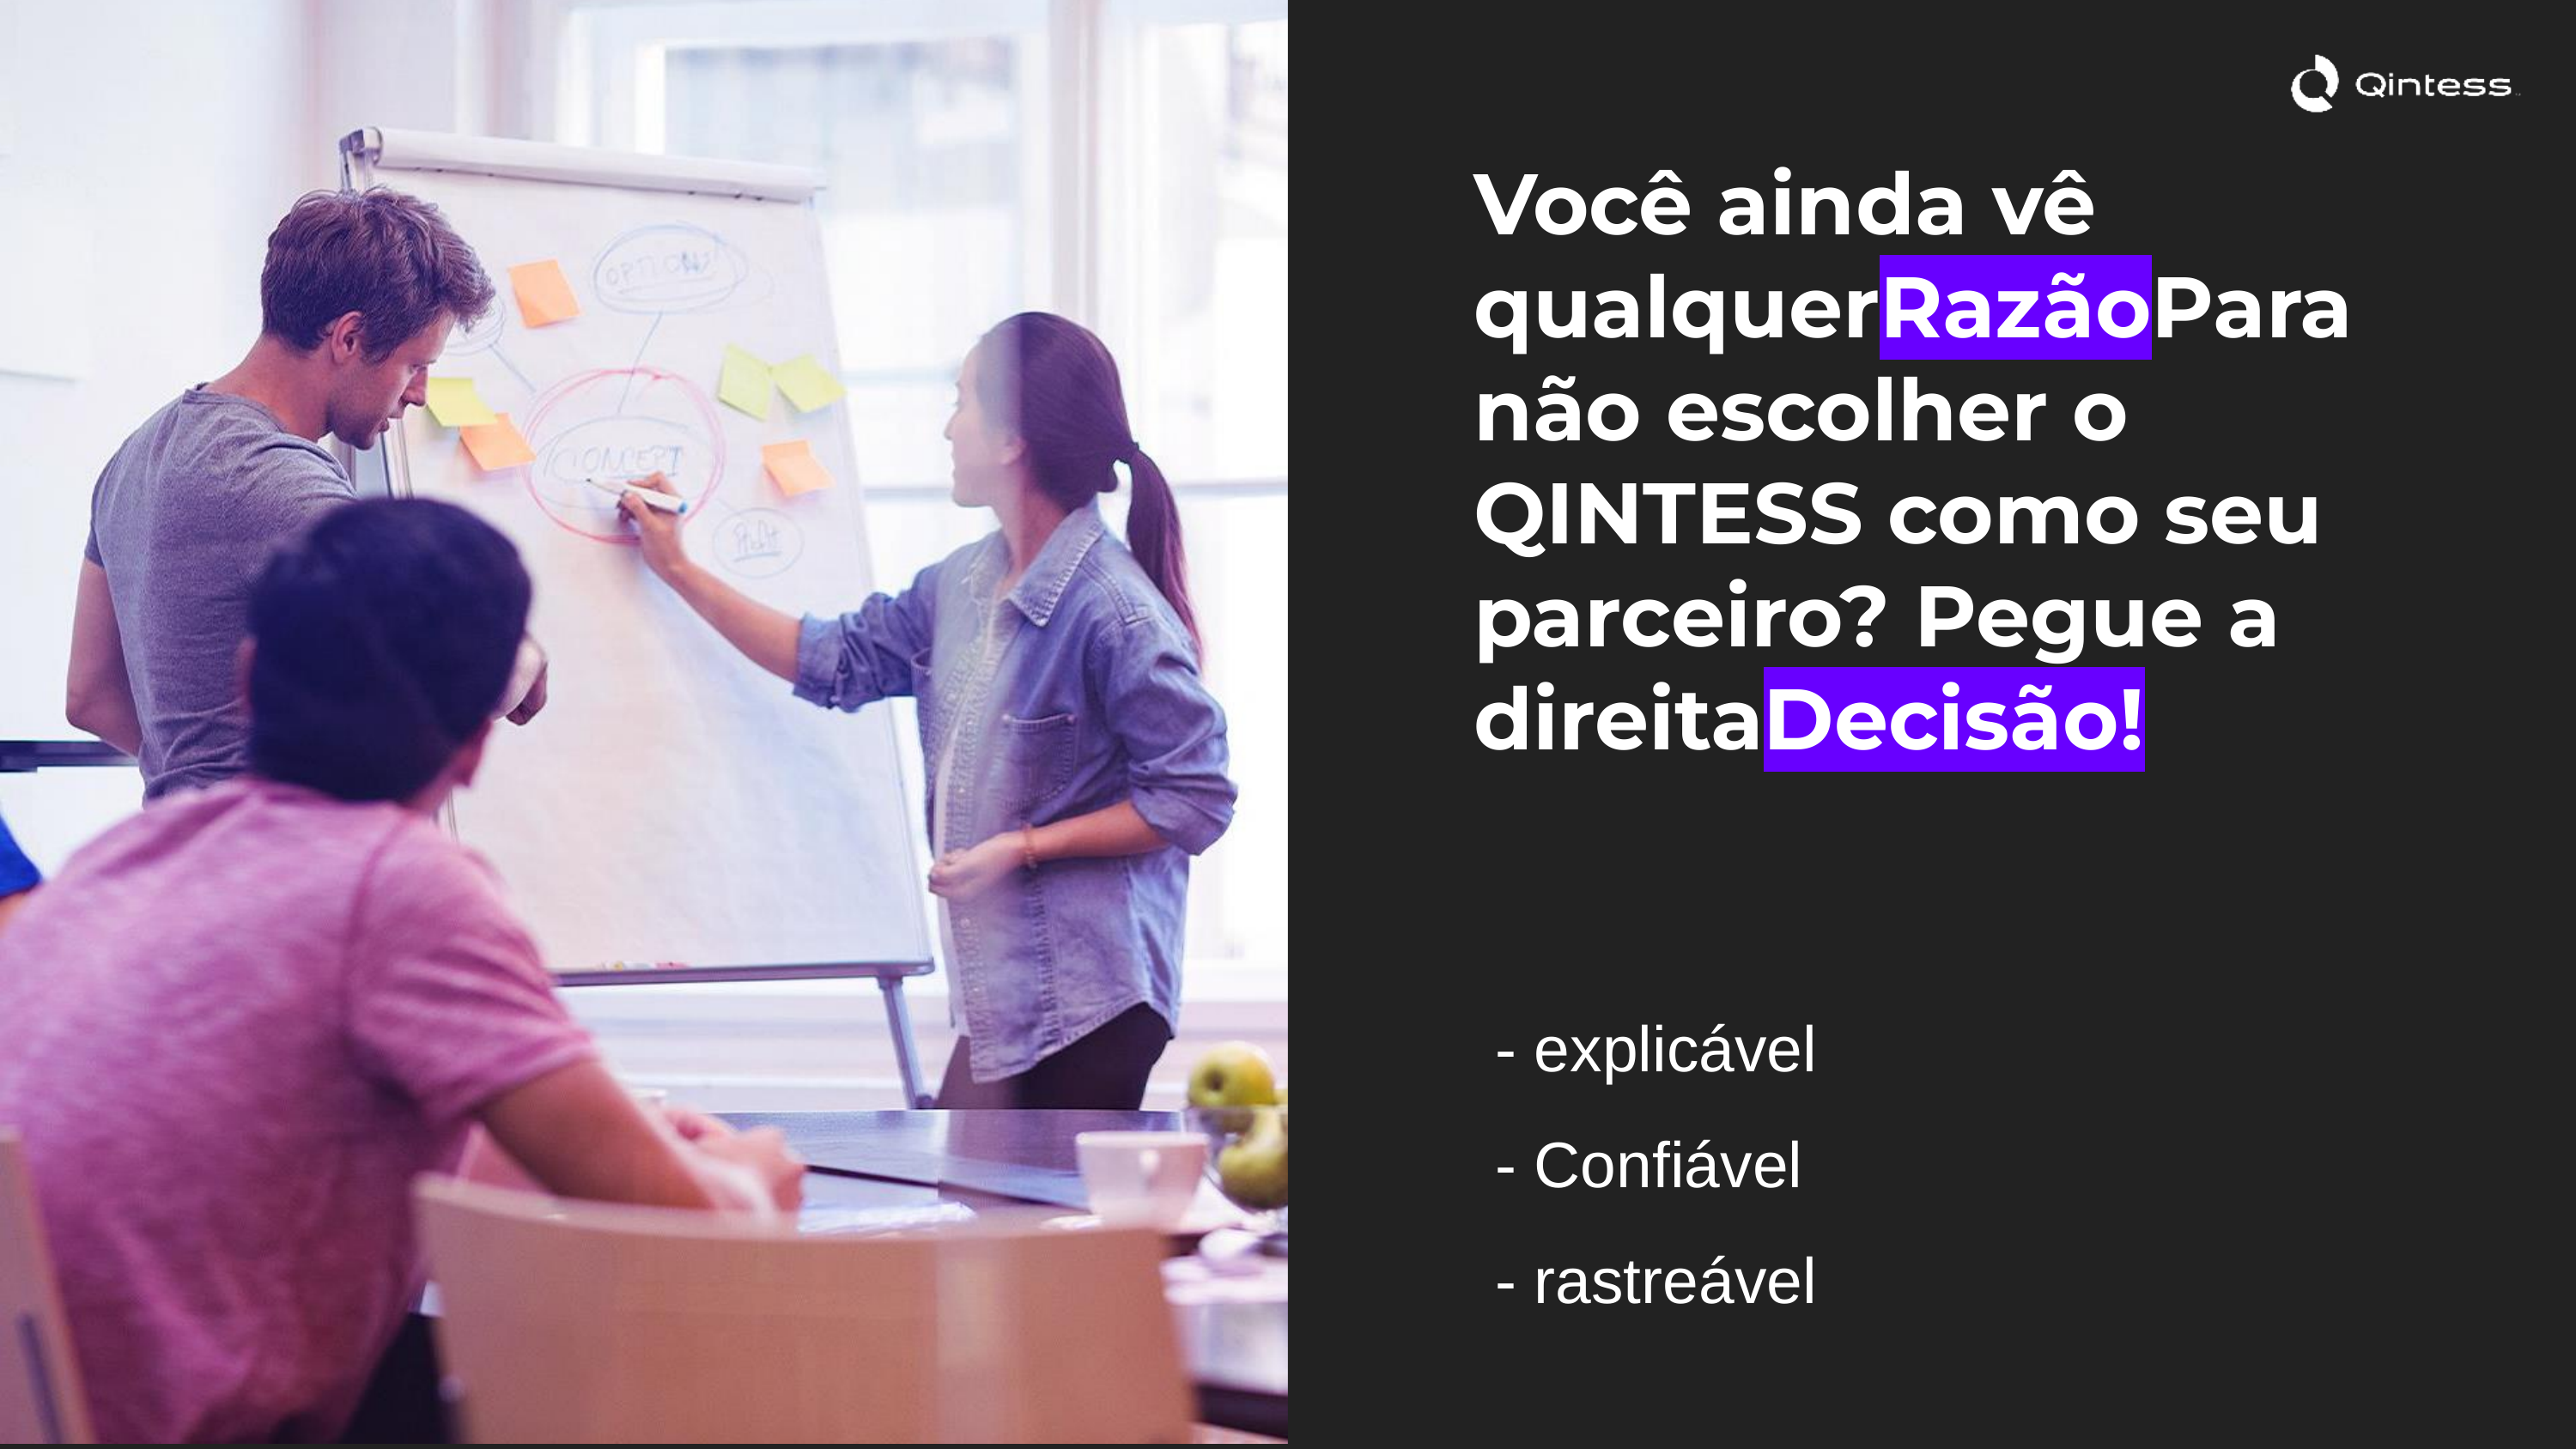

# Você ainda vê qualquerRazãoPara não escolher o QINTESS como seu parceiro? Pegue a direitaDecisão!
- explicável
- Confiável
- rastreável